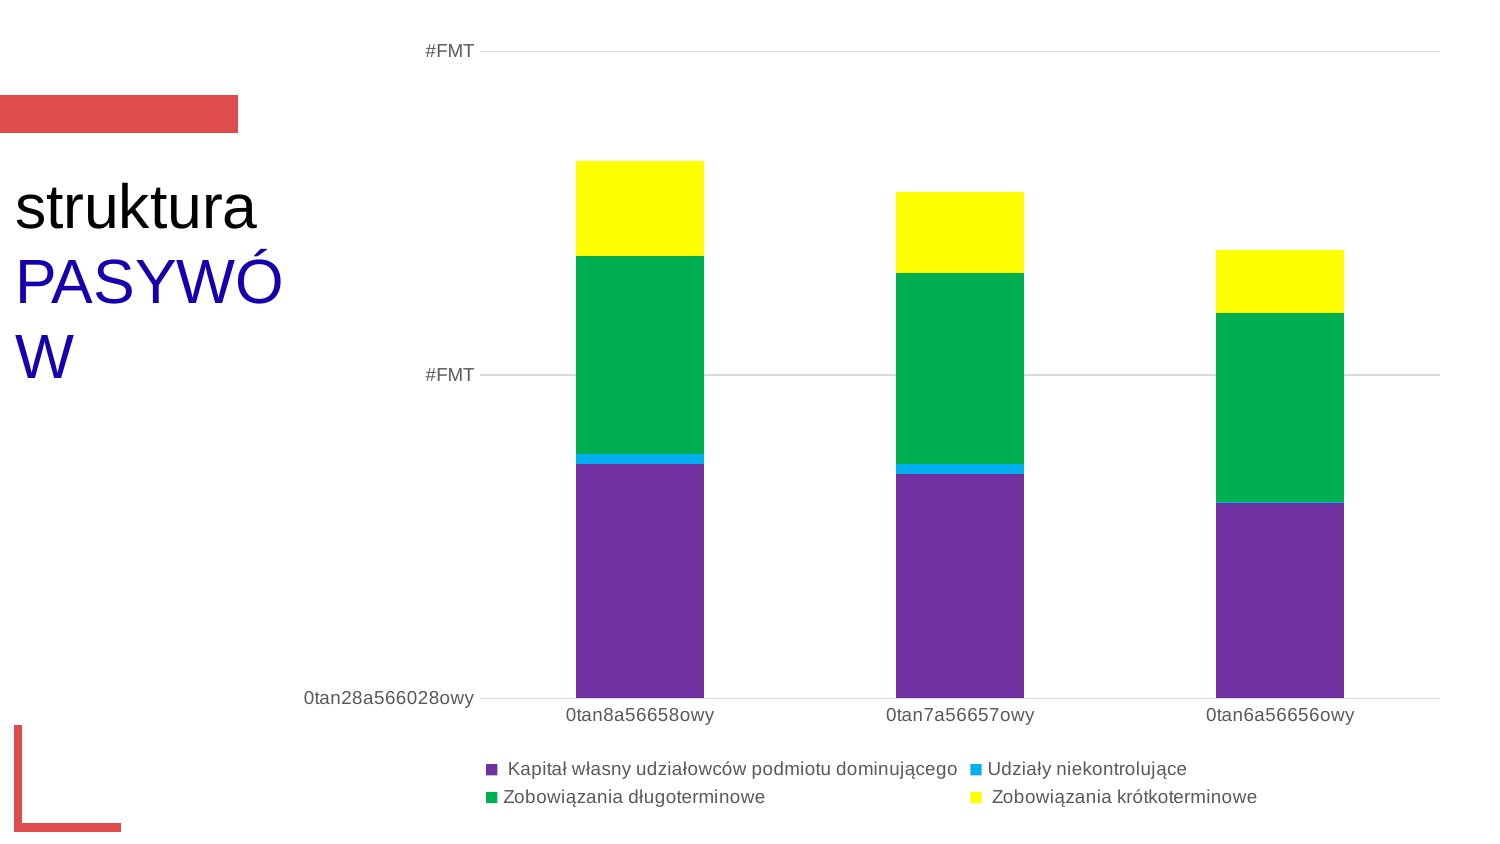

### Chart

| Category |  Kapitał własny udziałowców podmiotu dominującego | Udziały niekontrolujące | Zobowiązania długoterminowe |  Zobowiązania krótkoterminowe |
|---|---|---|---|---|
| 2019 | 14464500.0 | 653200.0 | 12256900.0 | 5868200.0 |
| 2018 | 13875200.0 | 648200.0 | 11803000.0 | 5018600.0 |
| 2017 | 12074200.0 | 42600.0 | 11723700.0 | 3915500.0 |
# struktura PASYWÓW